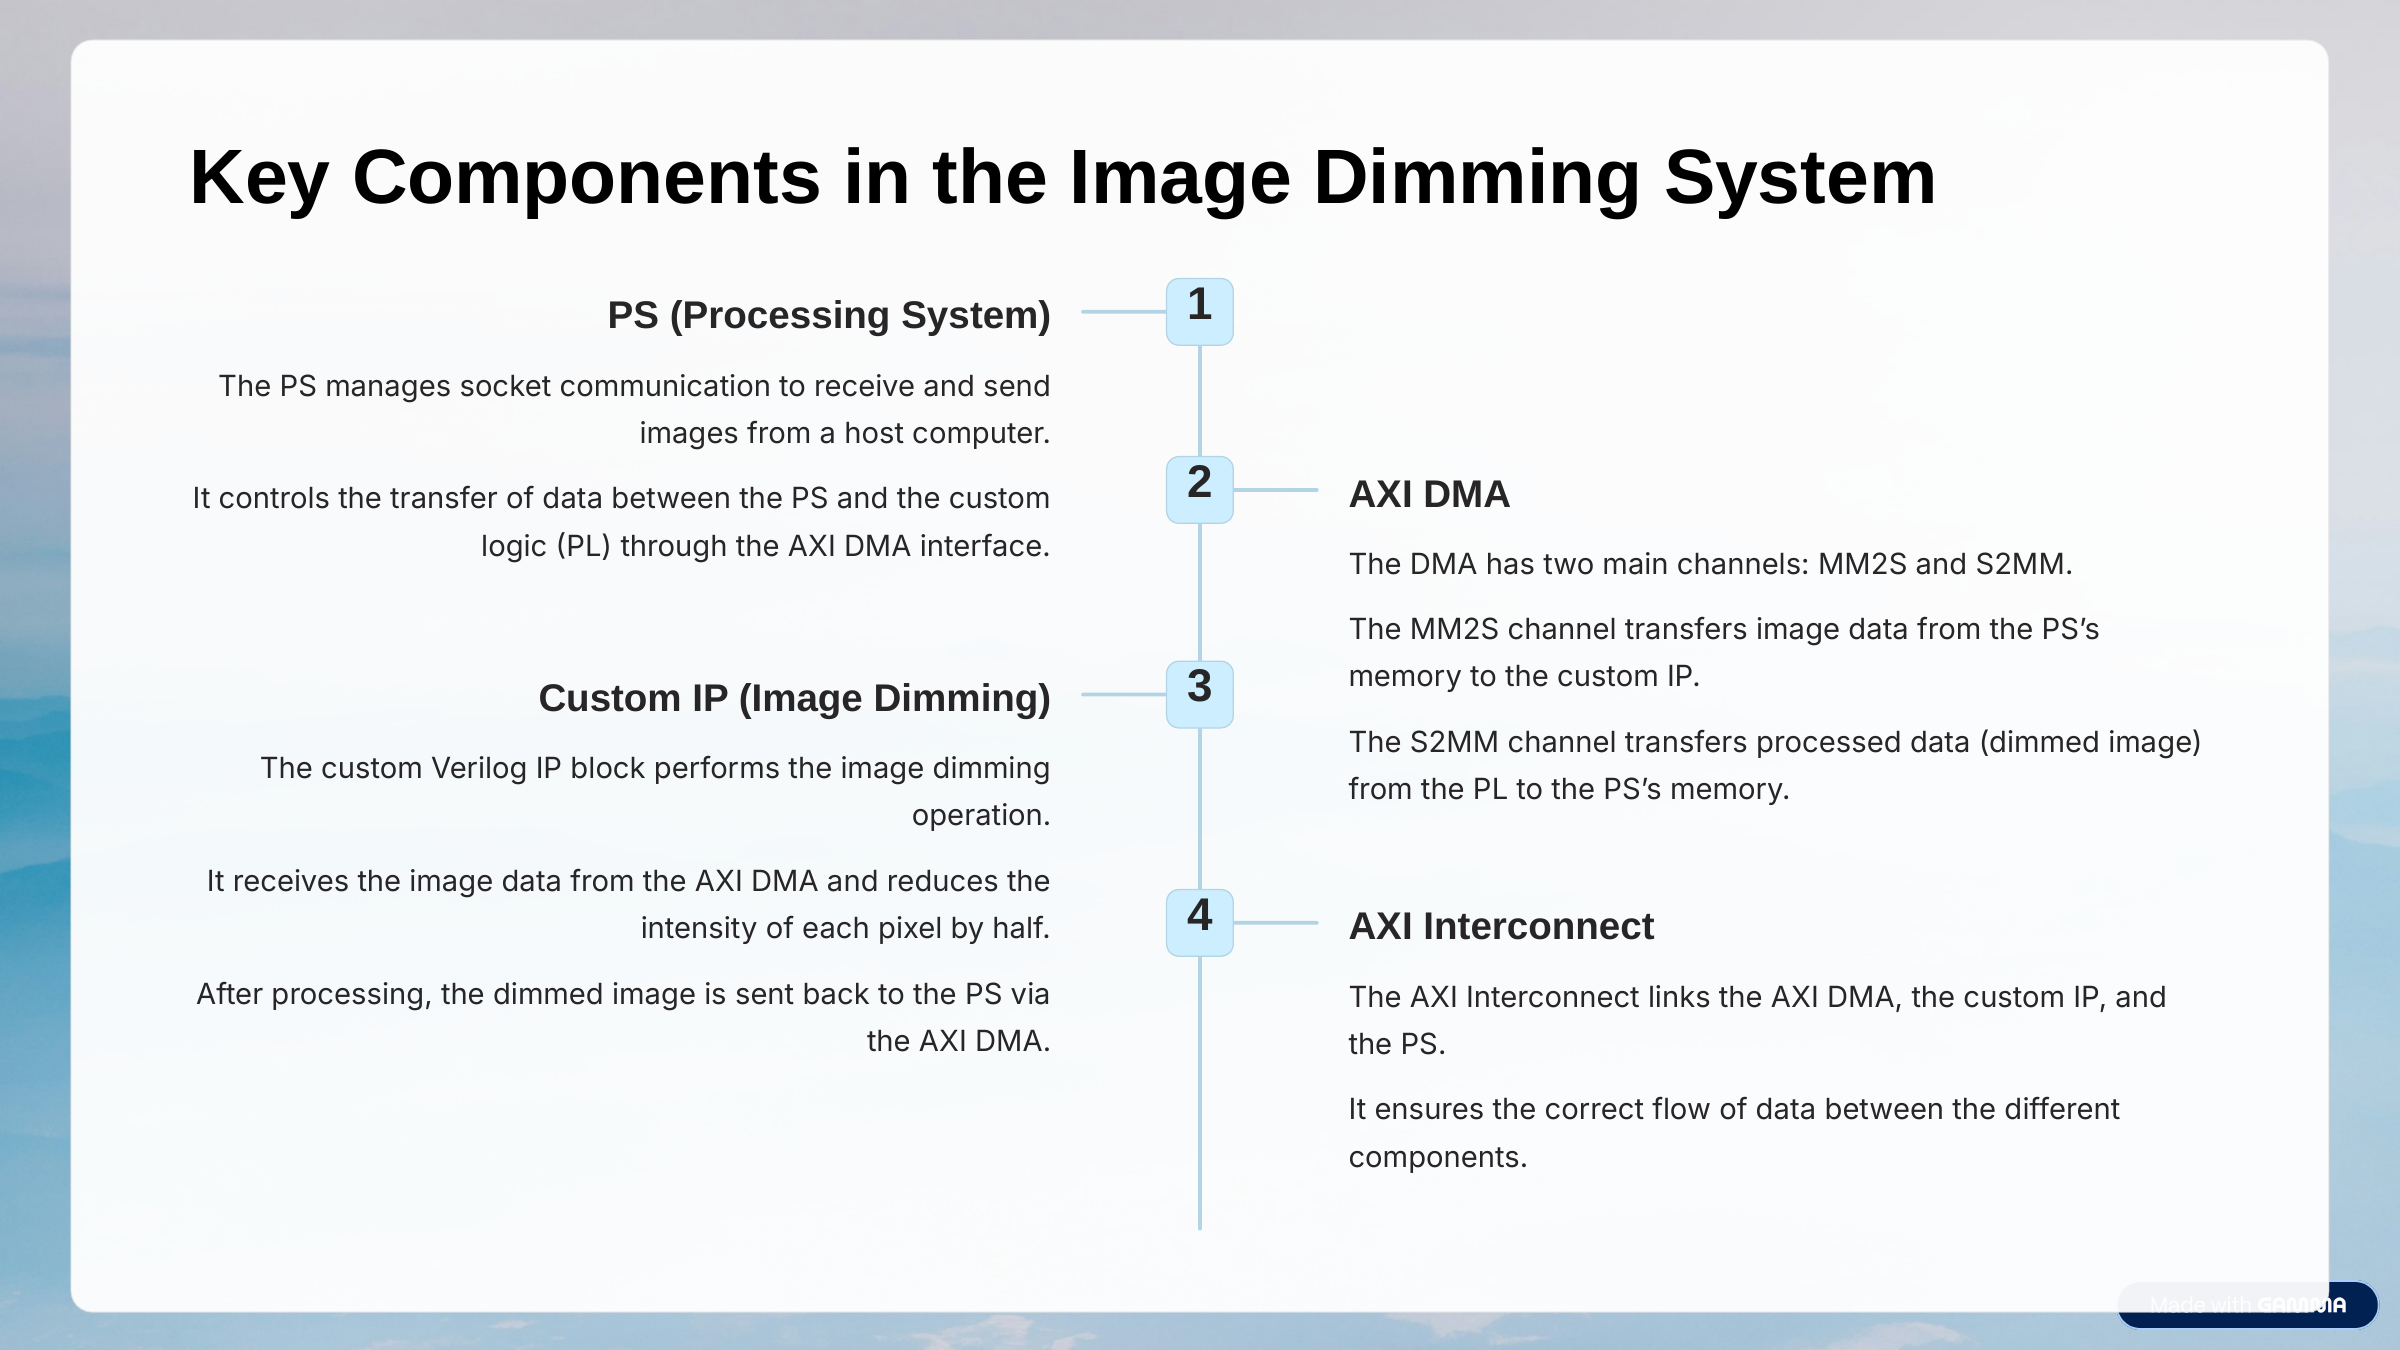

Key Components in the Image Dimming System

1
PS (Processing System)

The PS manages socket communication to receive and send images from a host computer.

2
AXI DMA
It controls the transfer of data between the PS and the custom logic (PL) through the AXI DMA interface.

The DMA has two main channels: MM2S and S2MM.
The MM2S channel transfers image data from the PS’s memory to the custom IP.

3
Custom IP (Image Dimming)

The S2MM channel transfers processed data (dimmed image) from the PL to the PS’s memory.
The custom Verilog IP block performs the image dimming operation.
It receives the image data from the AXI DMA and reduces the intensity of each pixel by half.

4
AXI Interconnect

After processing, the dimmed image is sent back to the PS via the AXI DMA.
The AXI Interconnect links the AXI DMA, the custom IP, and the PS.
It ensures the correct flow of data between the different components.